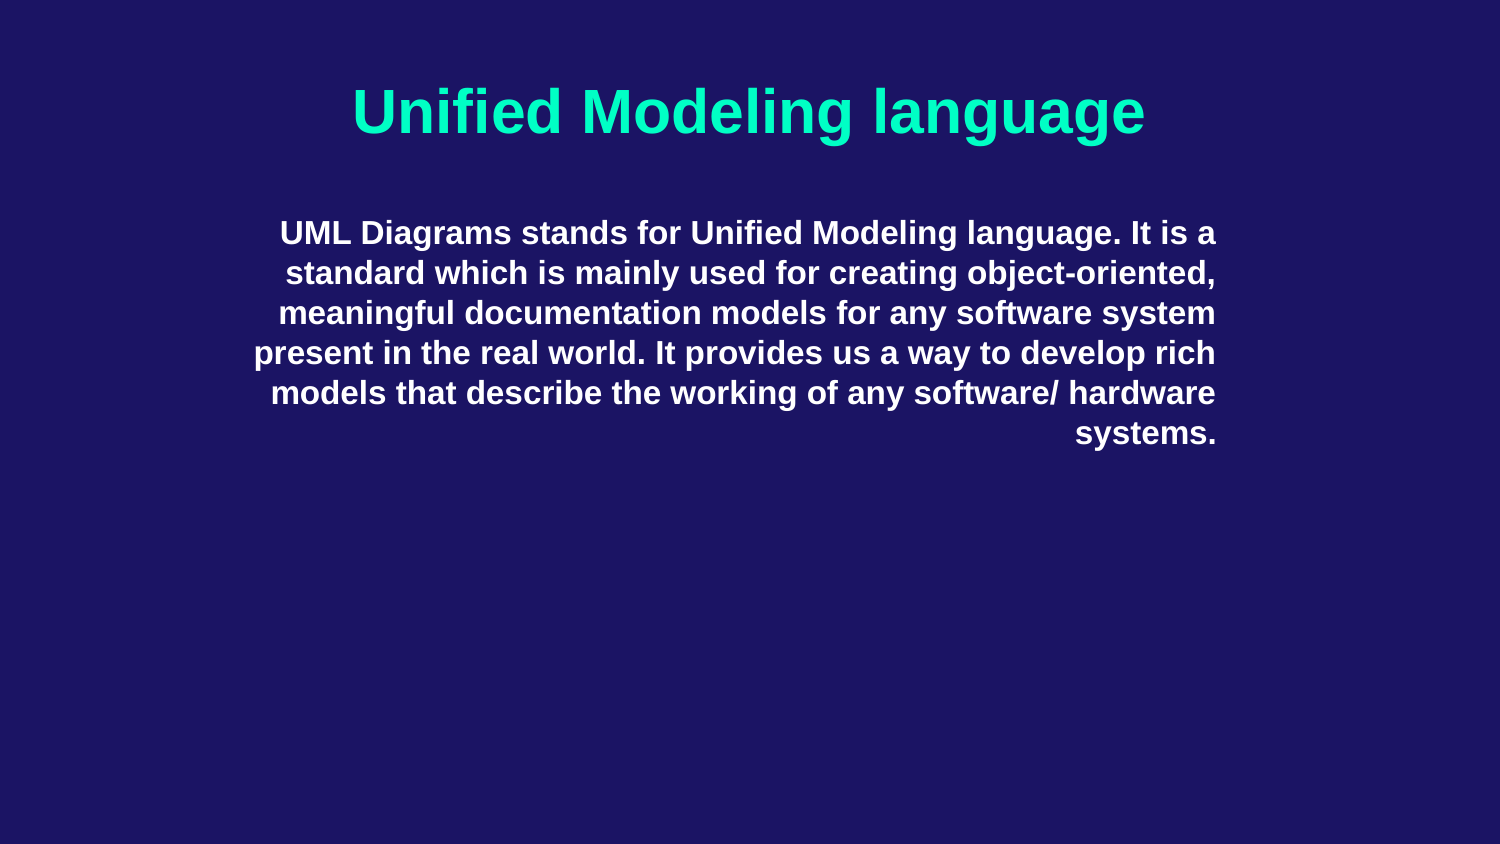

Unified Modeling language
UML Diagrams stands for Unified Modeling language. It is a standard which is mainly used for creating object-oriented, meaningful documentation models for any software system present in the real world. It provides us a way to develop rich models that describe the working of any software/ hardware systems.